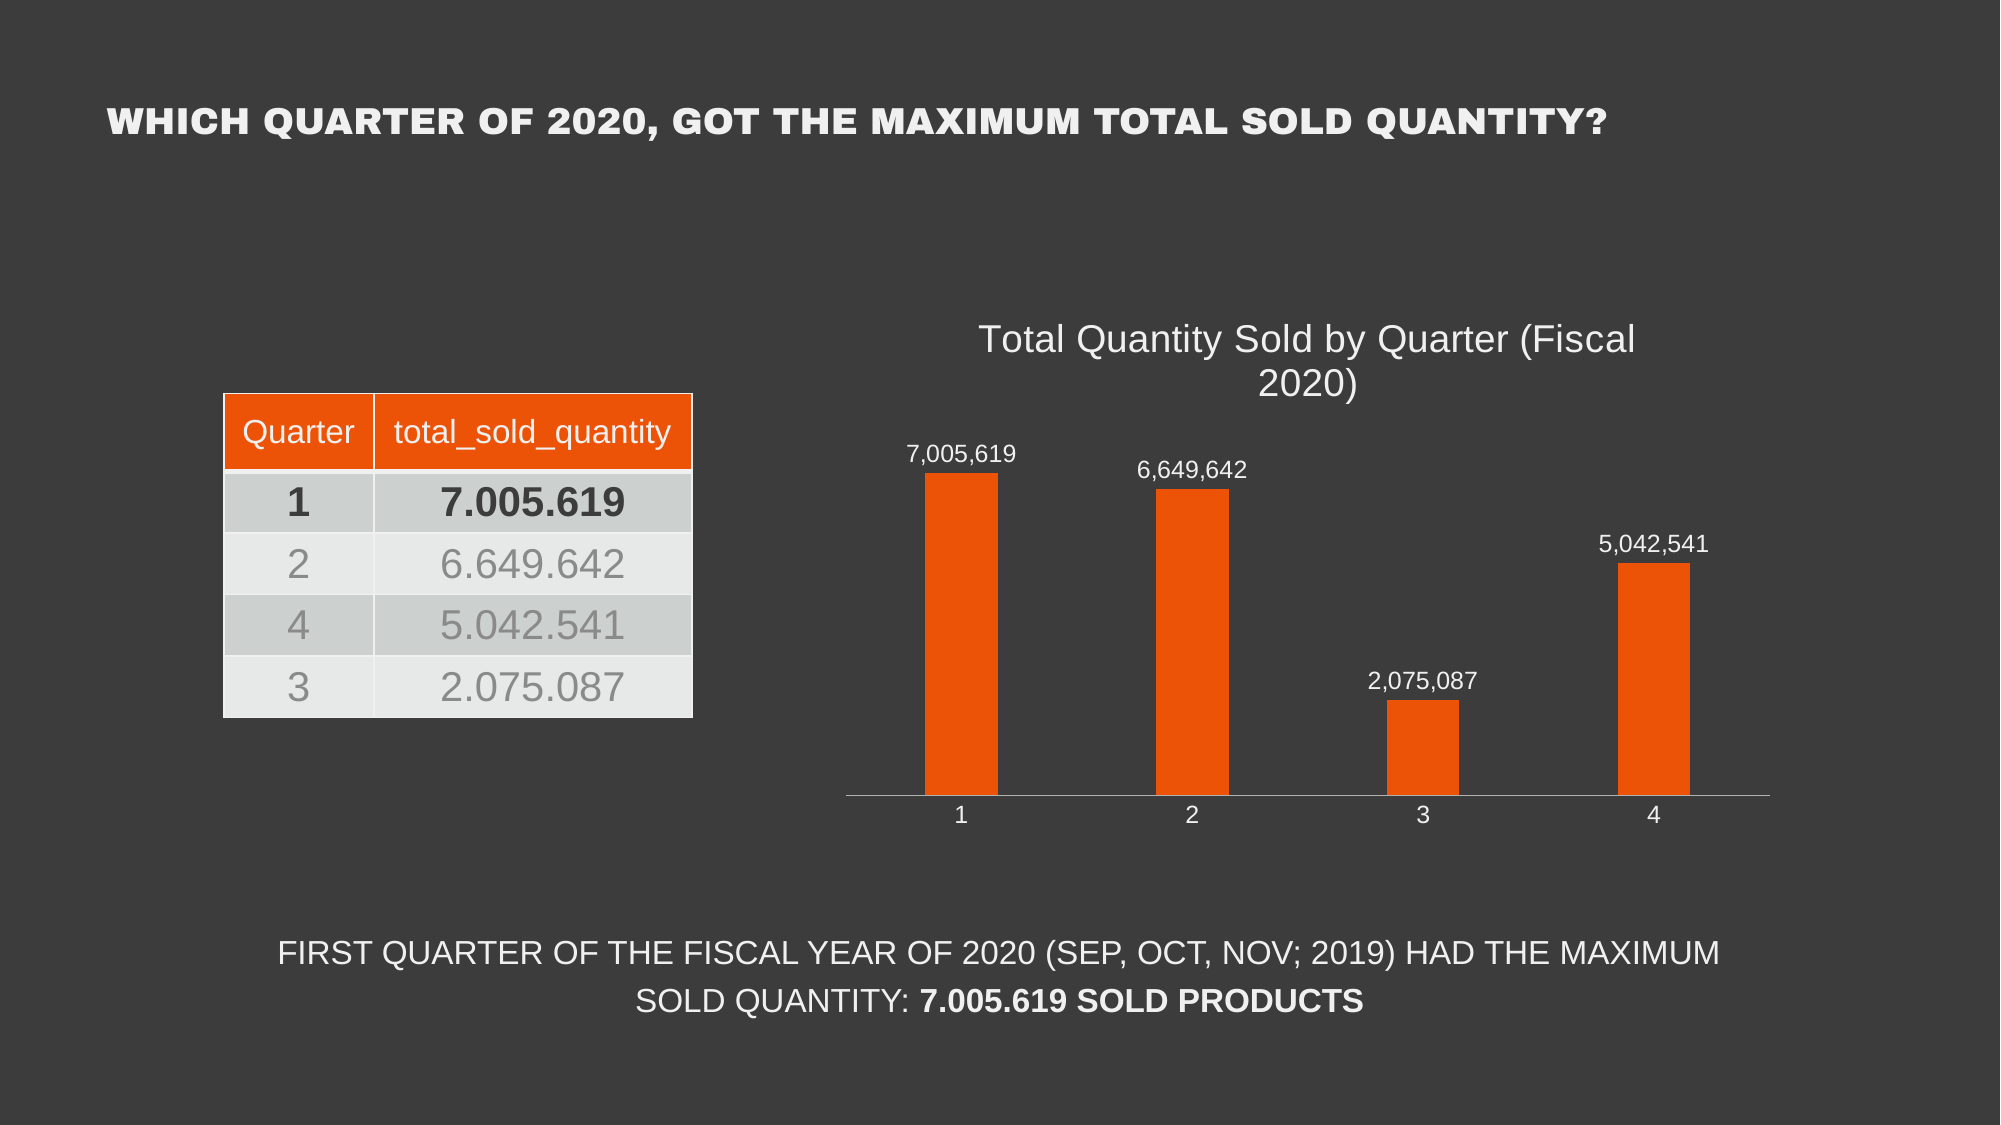

which quarter of 2020, got the maximum total sold quantity?

### Chart: Total Quantity Sold by Quarter (Fiscal 2020)

| Category | total_sold_quantity |
|---|---|
| 1 | 7005619.0 |
| 2 | 6649642.0 |
| 3 | 2075087.0 |
| 4 | 5042541.0 |
| Quarter | total\_sold\_quantity |
| --- | --- |
| 1 | 7.005.619 |
| 2 | 6.649.642 |
| 4 | 5.042.541 |
| 3 | 2.075.087 |
First quarter of the fiscal year of 2020 (sep, oct, nov; 2019) had the maximum sold quantity: 7.005.619 sold products